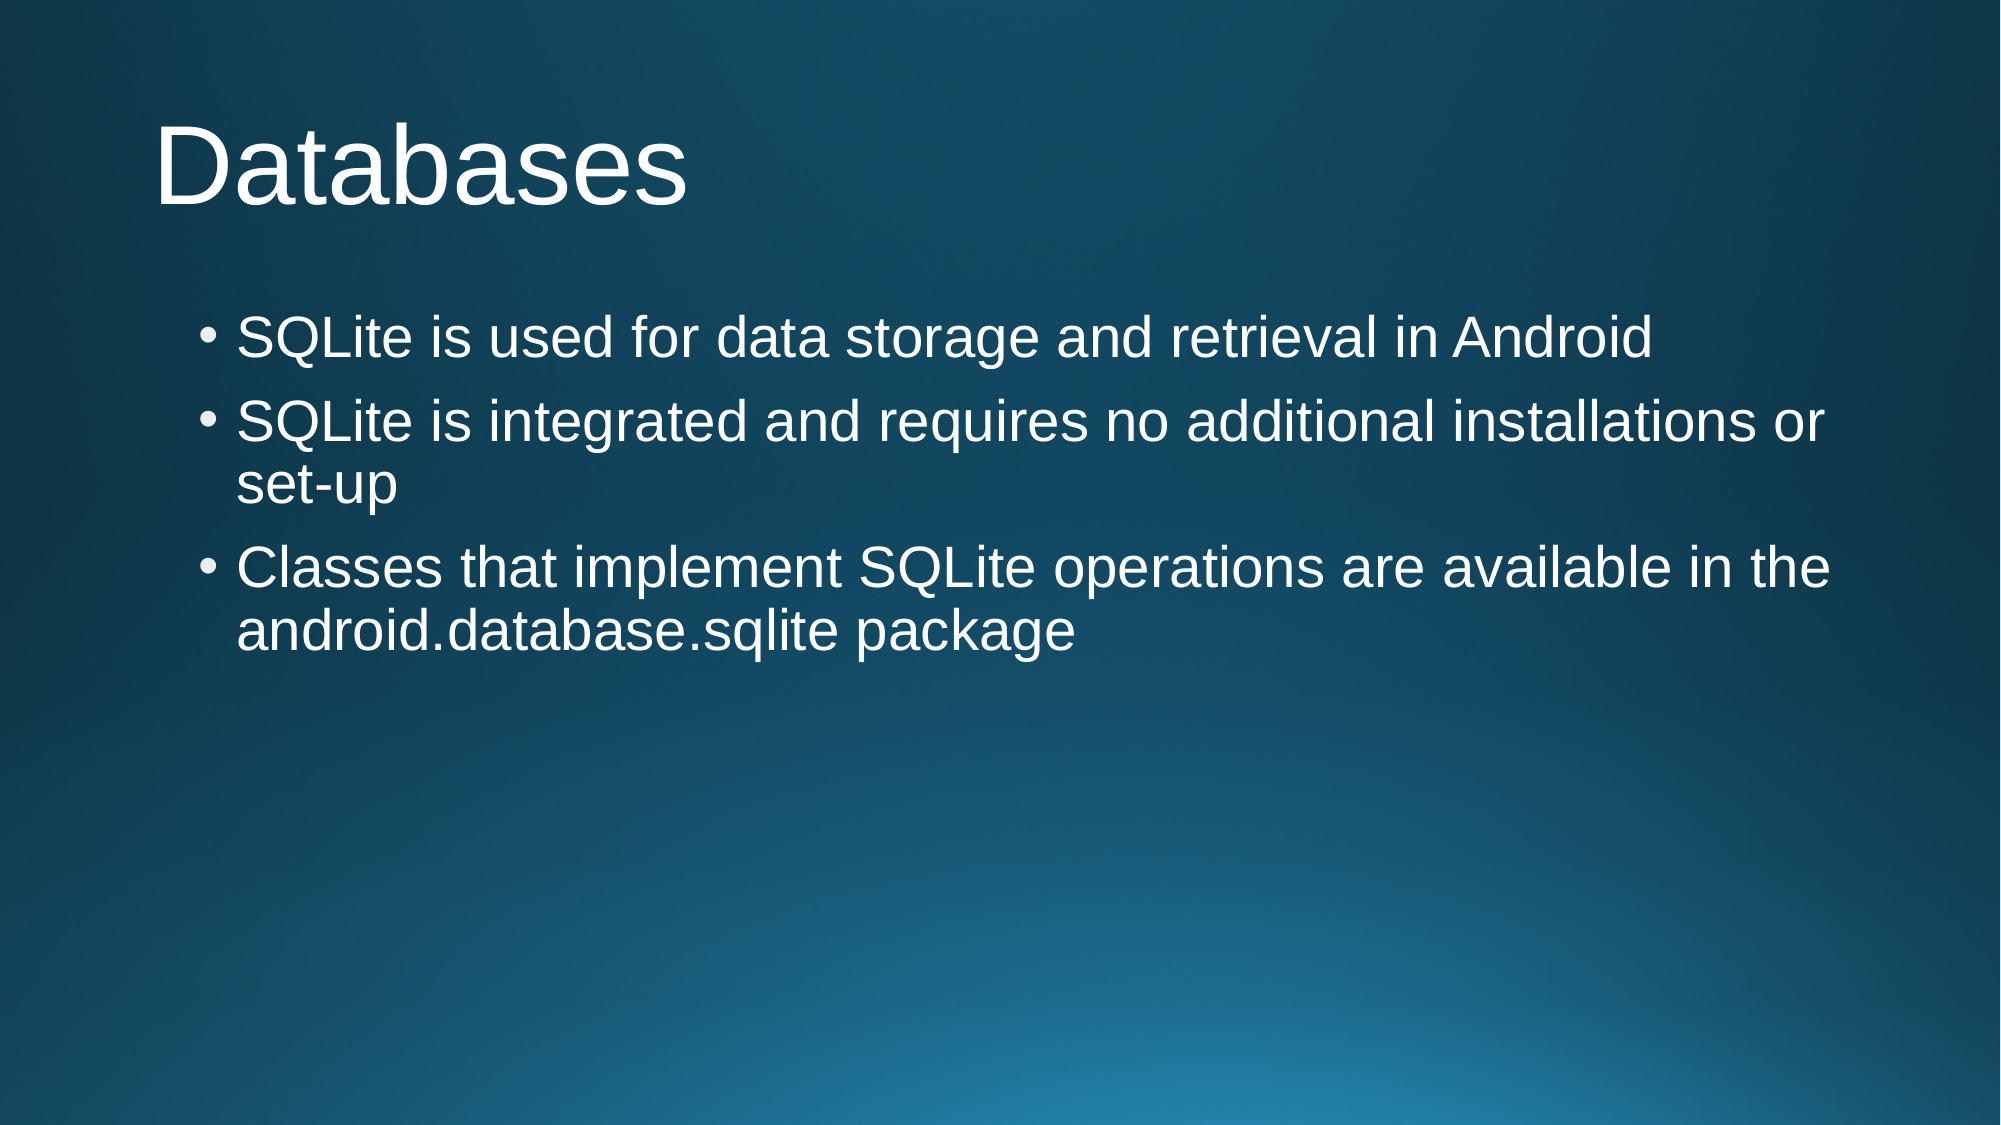

# Databases
SQLite is used for data storage and retrieval in Android
SQLite is integrated and requires no additional installations or set-up
Classes that implement SQLite operations are available in the android.database.sqlite package